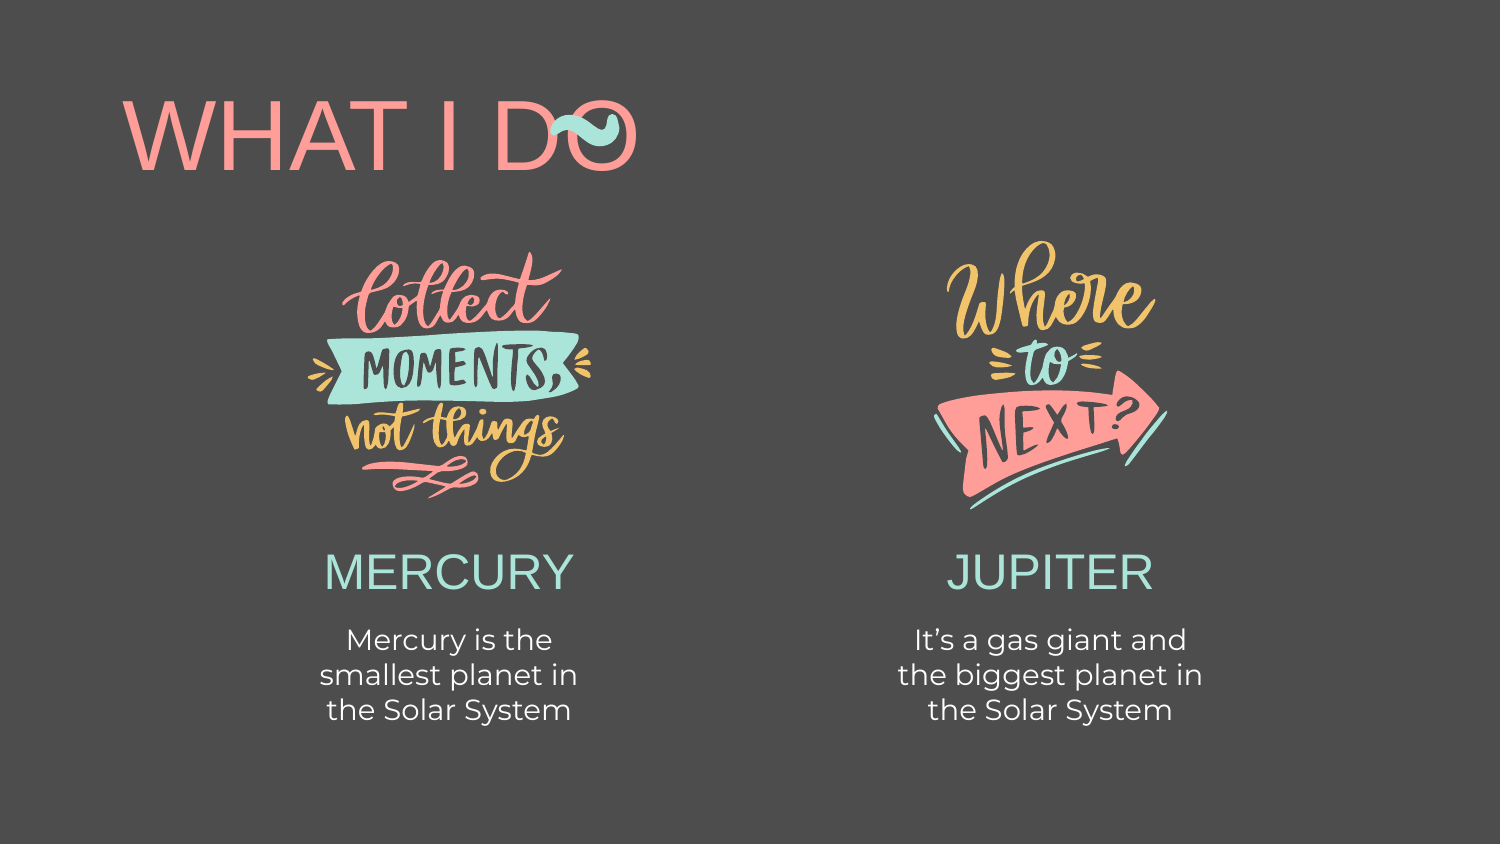

WHAT I DO

# MERCURY
JUPITER
Mercury is the smallest planet in the Solar System
It’s a gas giant and the biggest planet in the Solar System